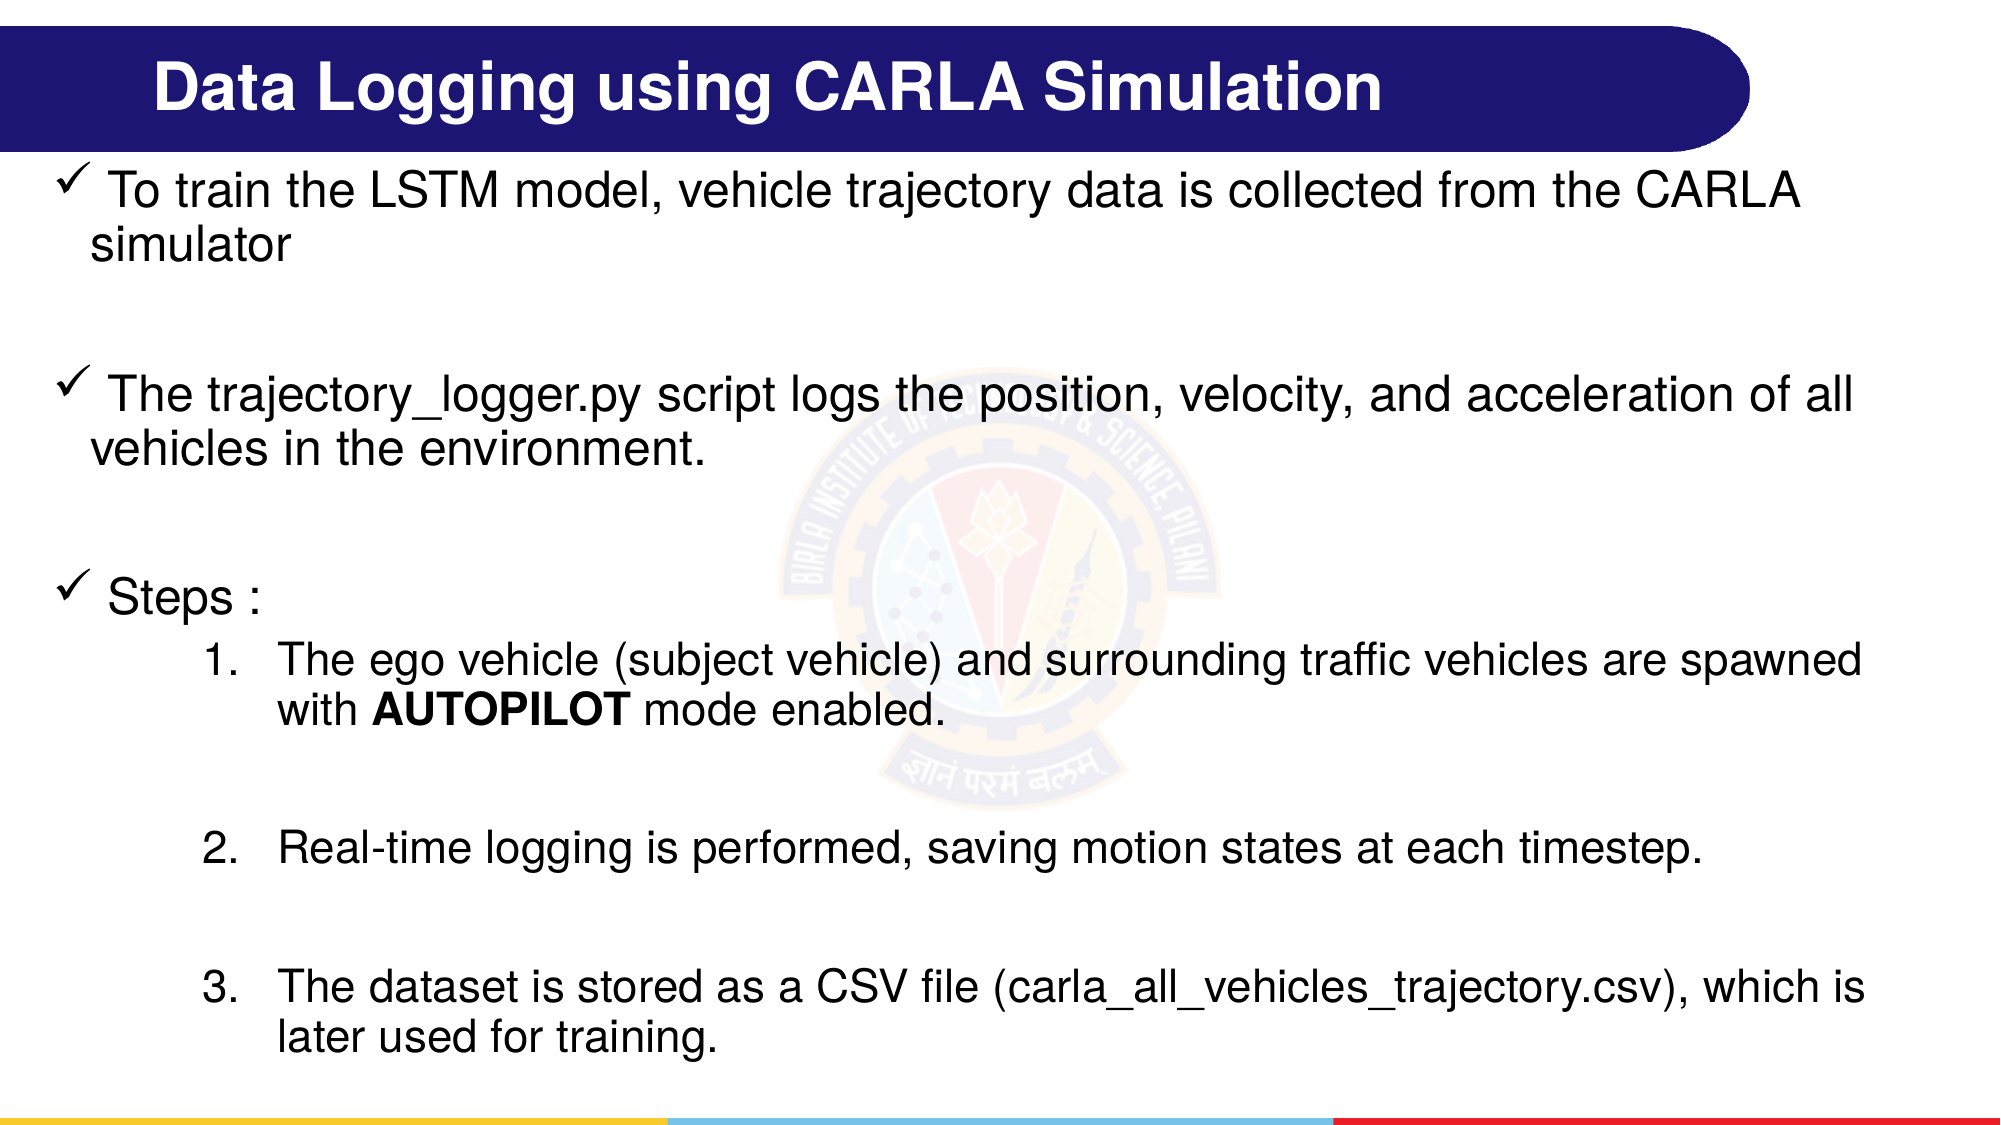

# Data Logging using CARLA Simulation
 To train the LSTM model, vehicle trajectory data is collected from the CARLA simulator

 The trajectory_logger.py script logs the position, velocity, and acceleration of all vehicles in the environment.

 Steps :
The ego vehicle (subject vehicle) and surrounding traffic vehicles are spawned with AUTOPILOT mode enabled.

Real-time logging is performed, saving motion states at each timestep.

The dataset is stored as a CSV file (carla_all_vehicles_trajectory.csv), which is later used for training.